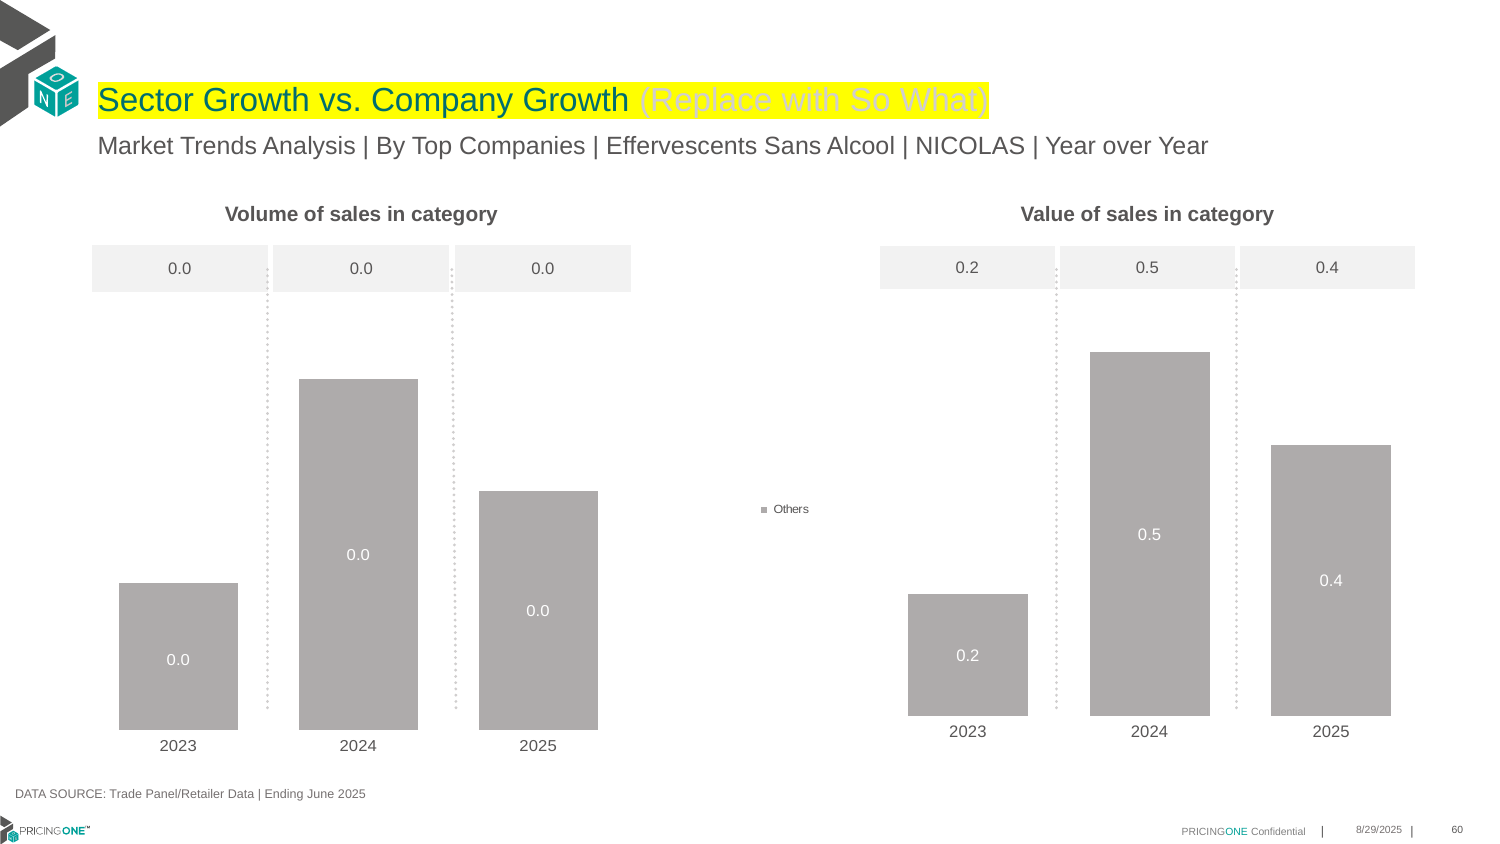

# Sector Growth vs. Company Growth (Replace with So What)
Market Trends Analysis | By Top Companies | Effervescents Sans Alcool | NICOLAS | Year over Year
| Value of sales in category |  |  |
| --- | --- | --- |
| 0.2 | 0.5 | 0.4 |
| Volume of sales in category |  |  |
| --- | --- | --- |
| 0.0 | 0.0 | 0.0 |

### Chart

| Category | Others |
|---|---|
| 2023 | 0.175082 |
| 2024 | 0.522855 |
| 2025 | 0.389783 |

### Chart

| Category | Others |
|---|---|
| 2023 | 0.010278 |
| 2024 | 0.024391 |
| 2025 | 0.016592 |
DATA SOURCE: Trade Panel/Retailer Data | Ending June 2025

8/29/2025
60